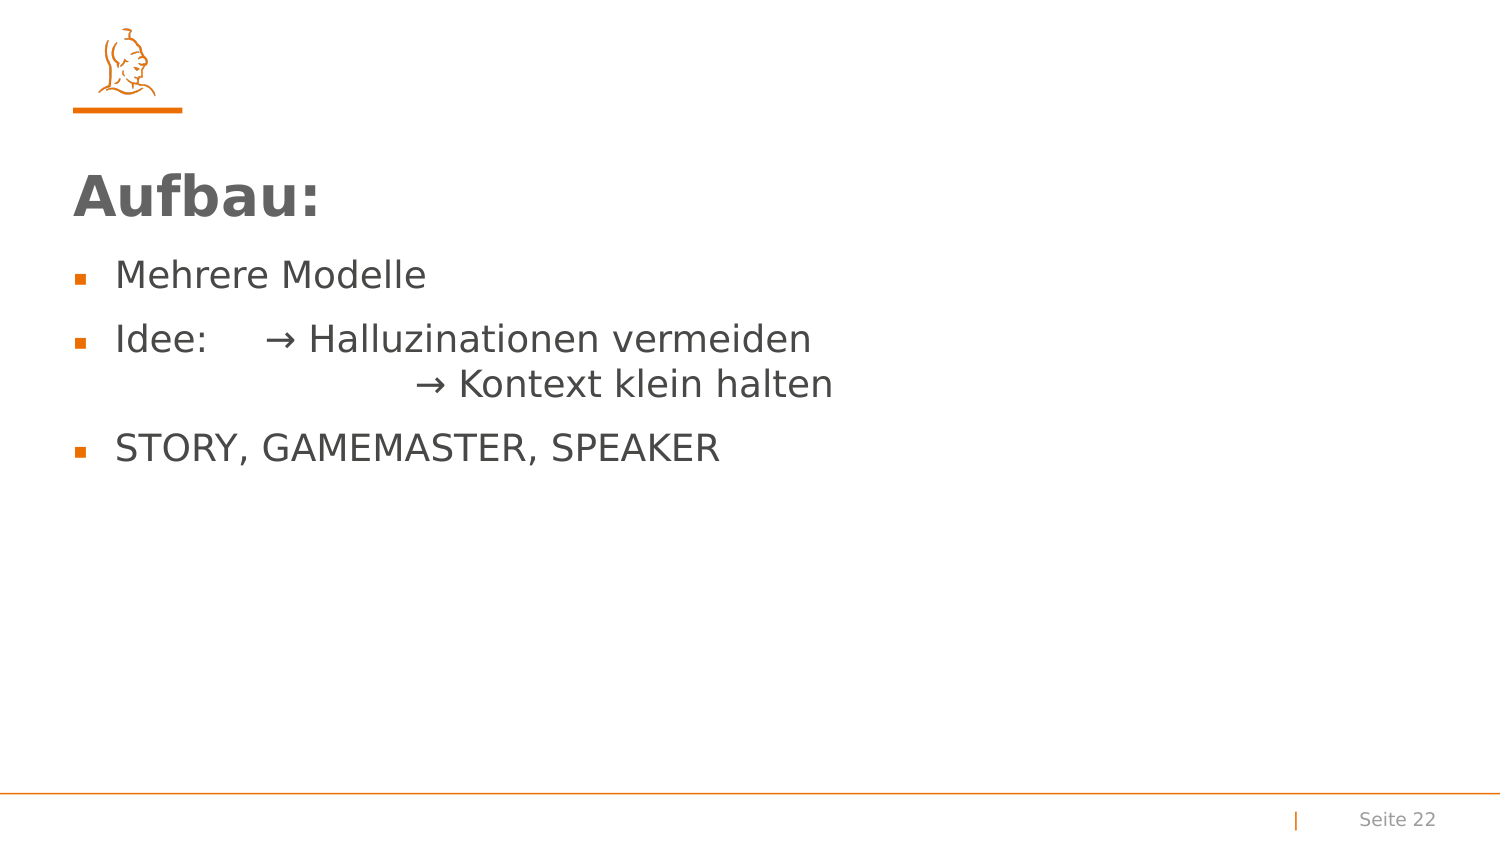

Aufbau:
Mehrere Modelle
Idee: 	→ Halluzinationen vermeiden
		→ Kontext klein halten
STORY, GAMEMASTER, SPEAKER